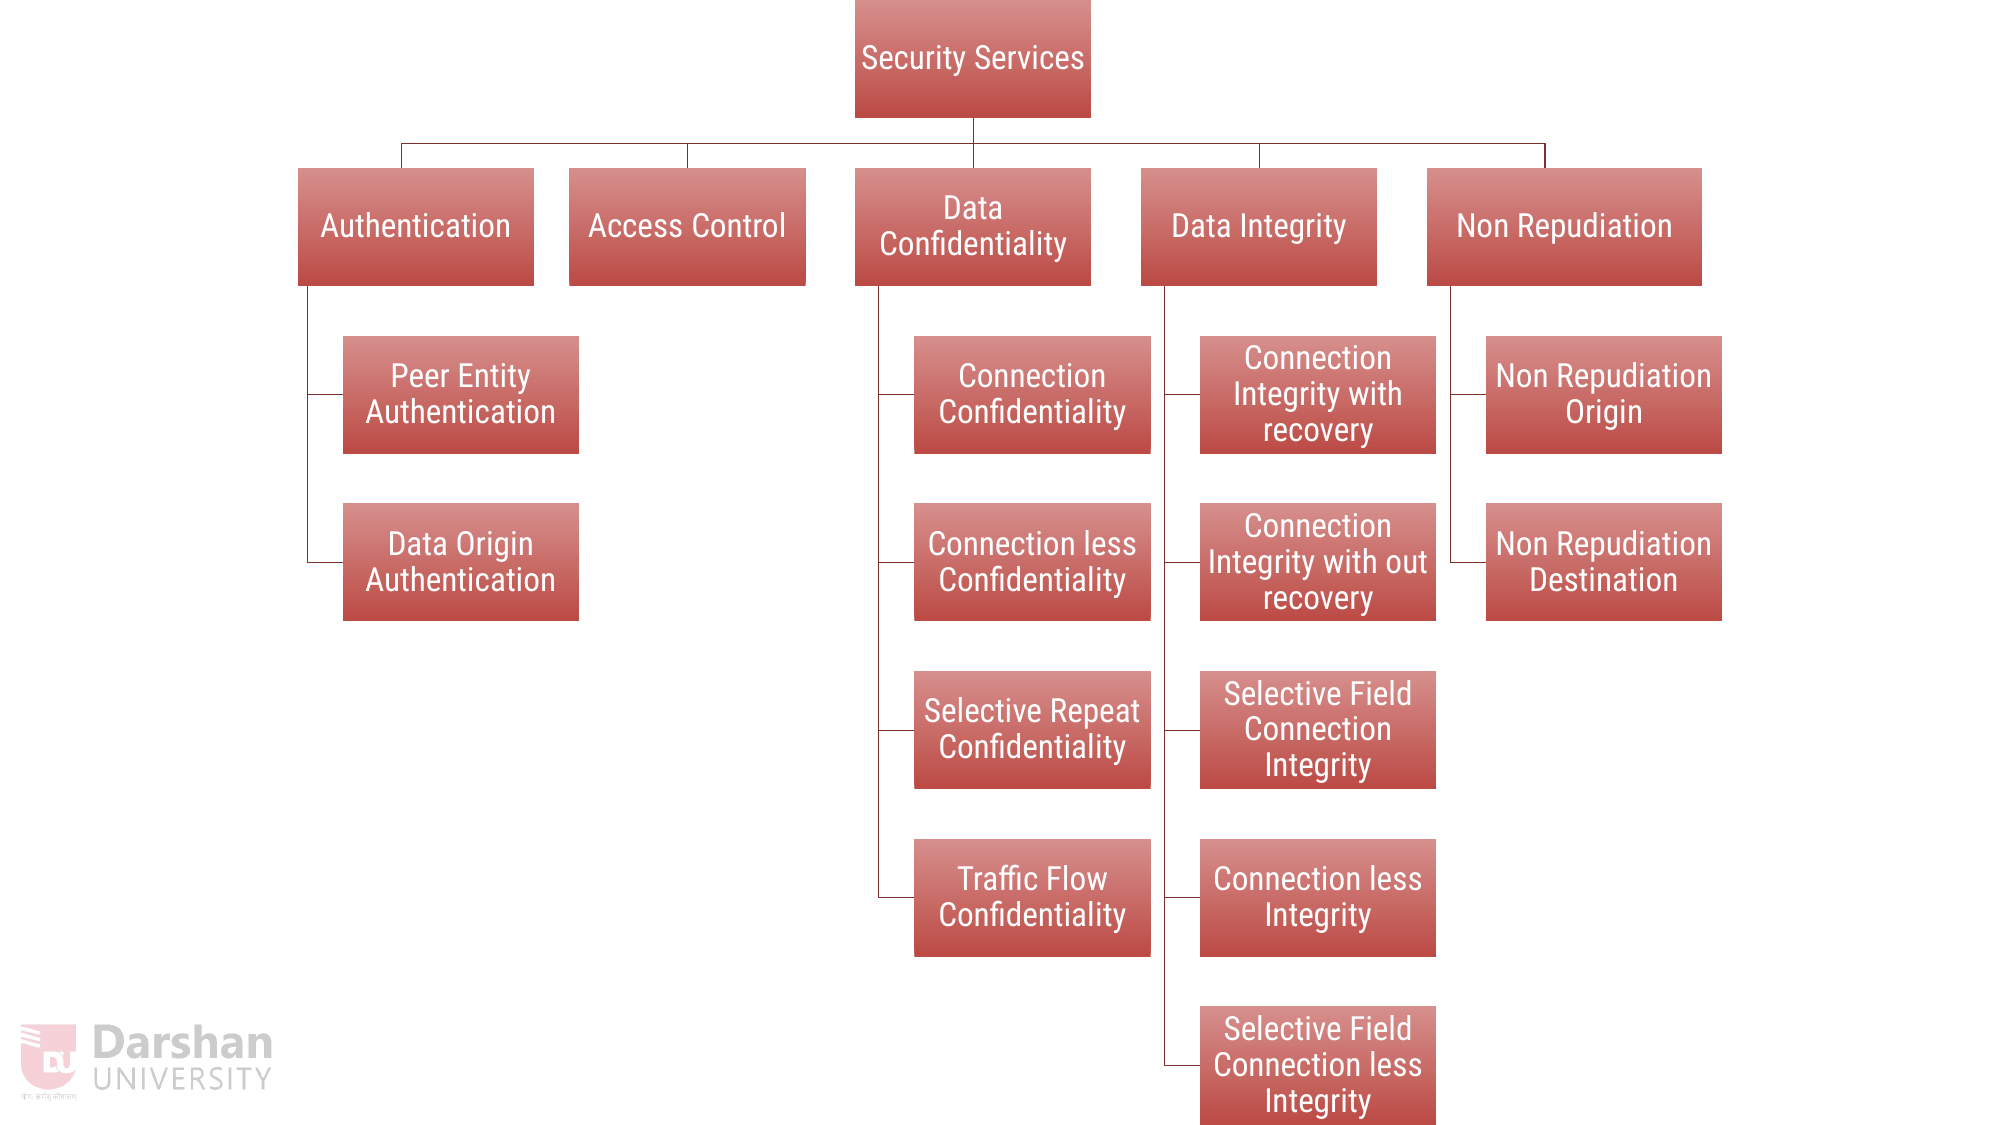

Security Services

Authentication
Access Control
Data Confidentiality
Data Integrity
Non Repudiation

Peer Entity Authentication
Connection Confidentiality
Connection Integrity with recovery
Non Repudiation Origin
Data Origin Authentication
Connection less Confidentiality
Connection Integrity with out recovery
Non Repudiation Destination
Selective Repeat Confidentiality
Selective Field Connection Integrity
Traffic Flow Confidentiality
Connection less Integrity
Selective Field Connection less Integrity